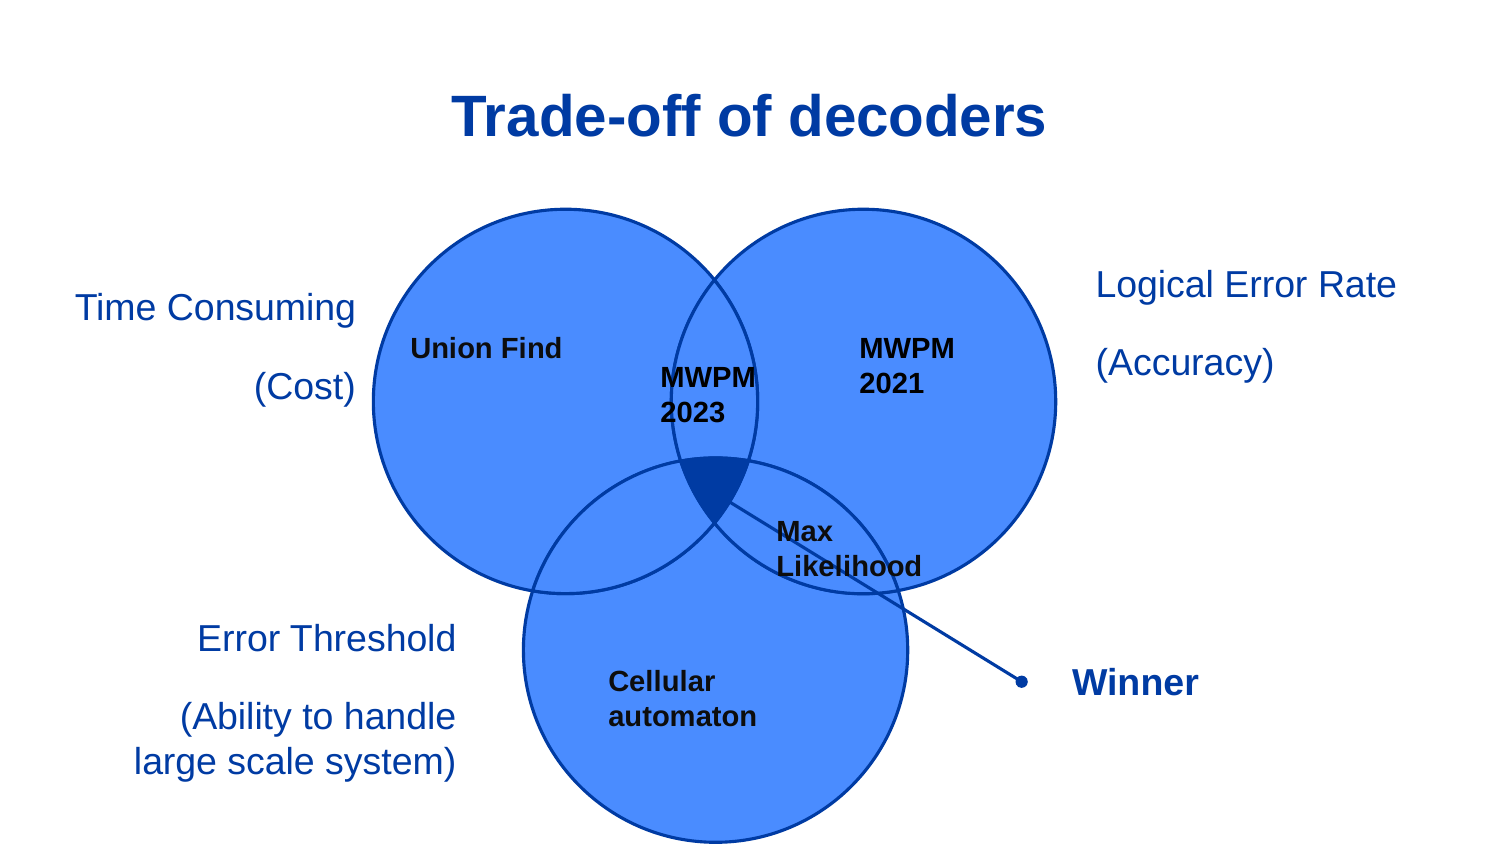

# Trade-off of decoders

Logical Error Rate
(Accuracy)

Time Consuming
(Cost)
Union Find
MWPM  2021
MWPM  2023
Max Likelihood
Error Threshold
(Ability to handle large scale system)
Winner
Cellular automaton